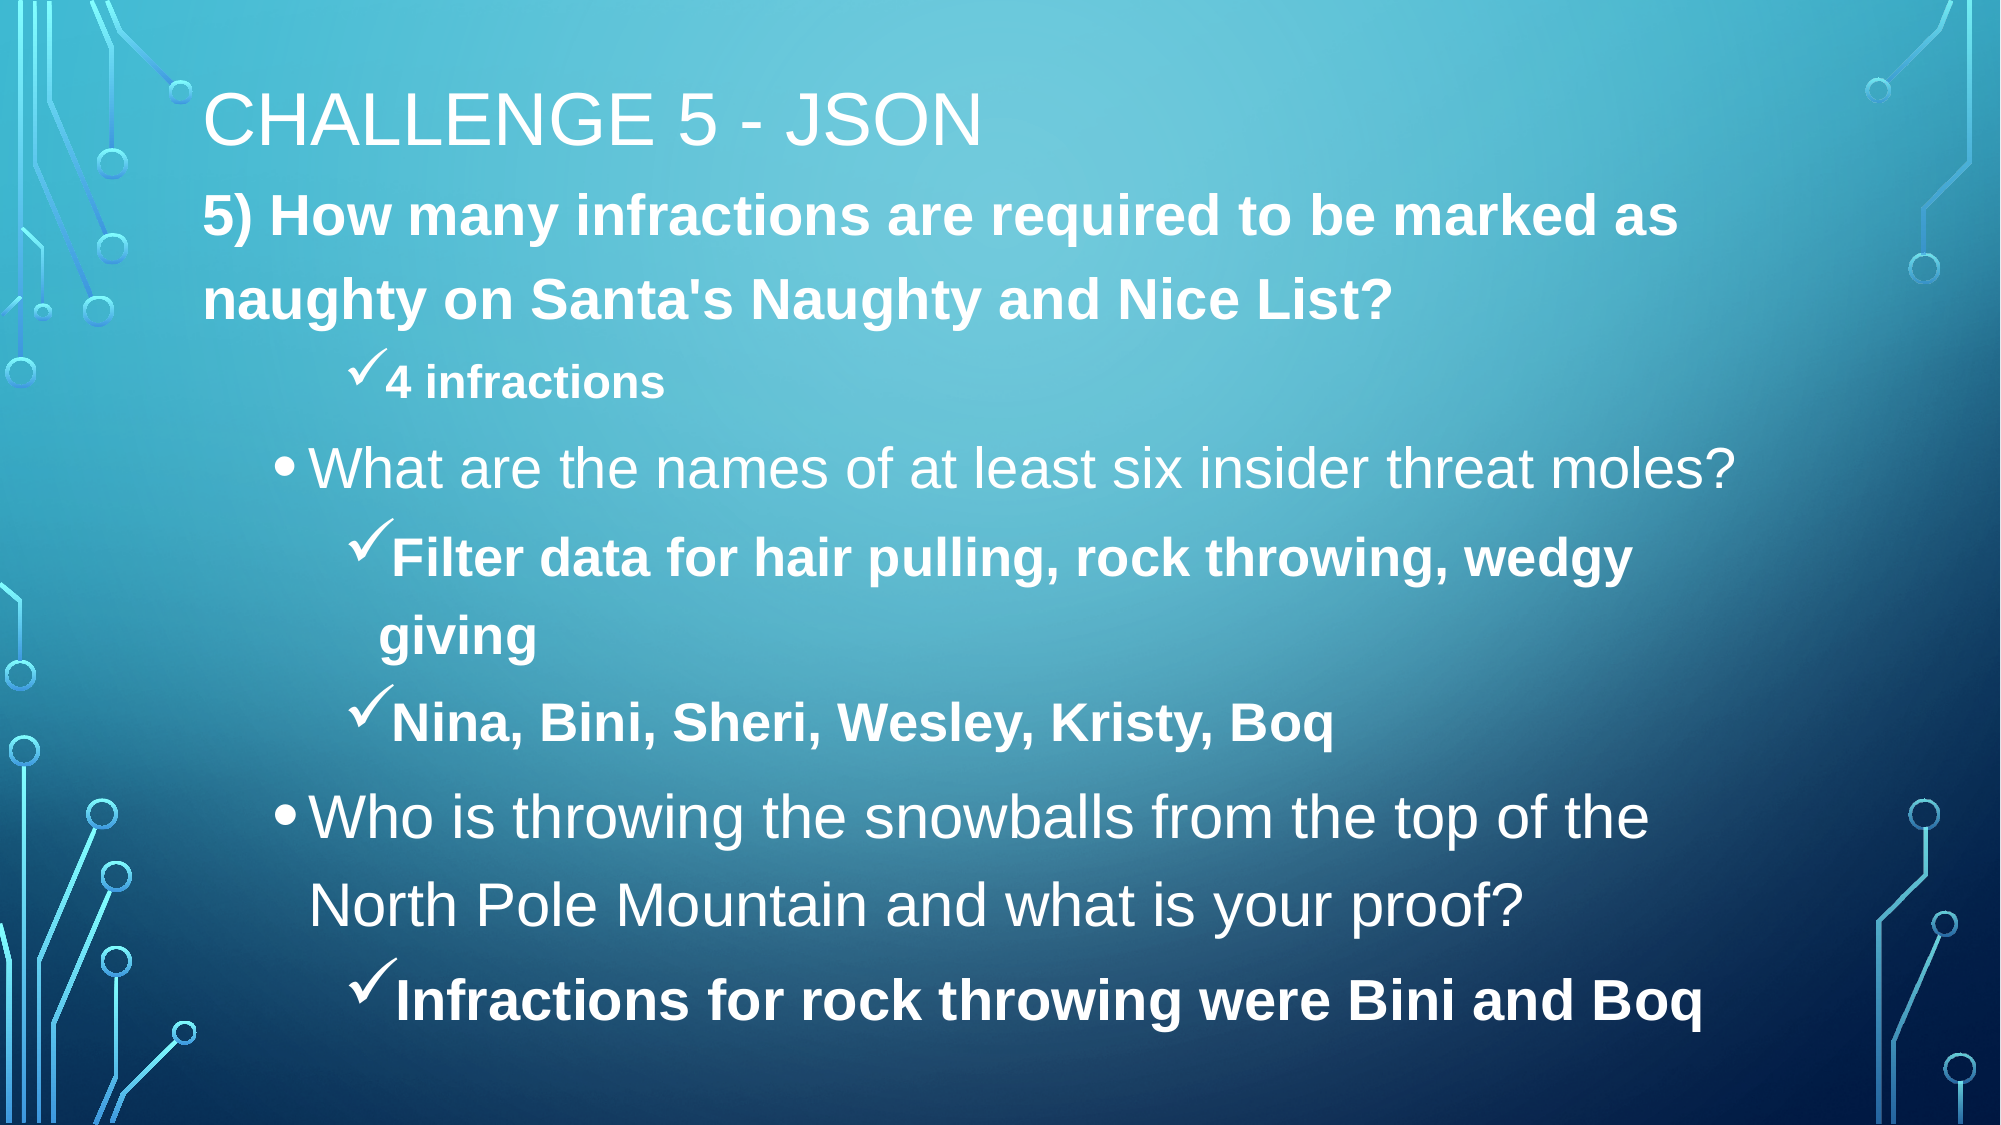

# Challenge 5 - JSON
5) How many infractions are required to be marked as naughty on Santa's Naughty and Nice List?
4 infractions
What are the names of at least six insider threat moles?
Filter data for hair pulling, rock throwing, wedgy giving
Nina, Bini, Sheri, Wesley, Kristy, Boq
Who is throwing the snowballs from the top of the North Pole Mountain and what is your proof?
Infractions for rock throwing were Bini and Boq